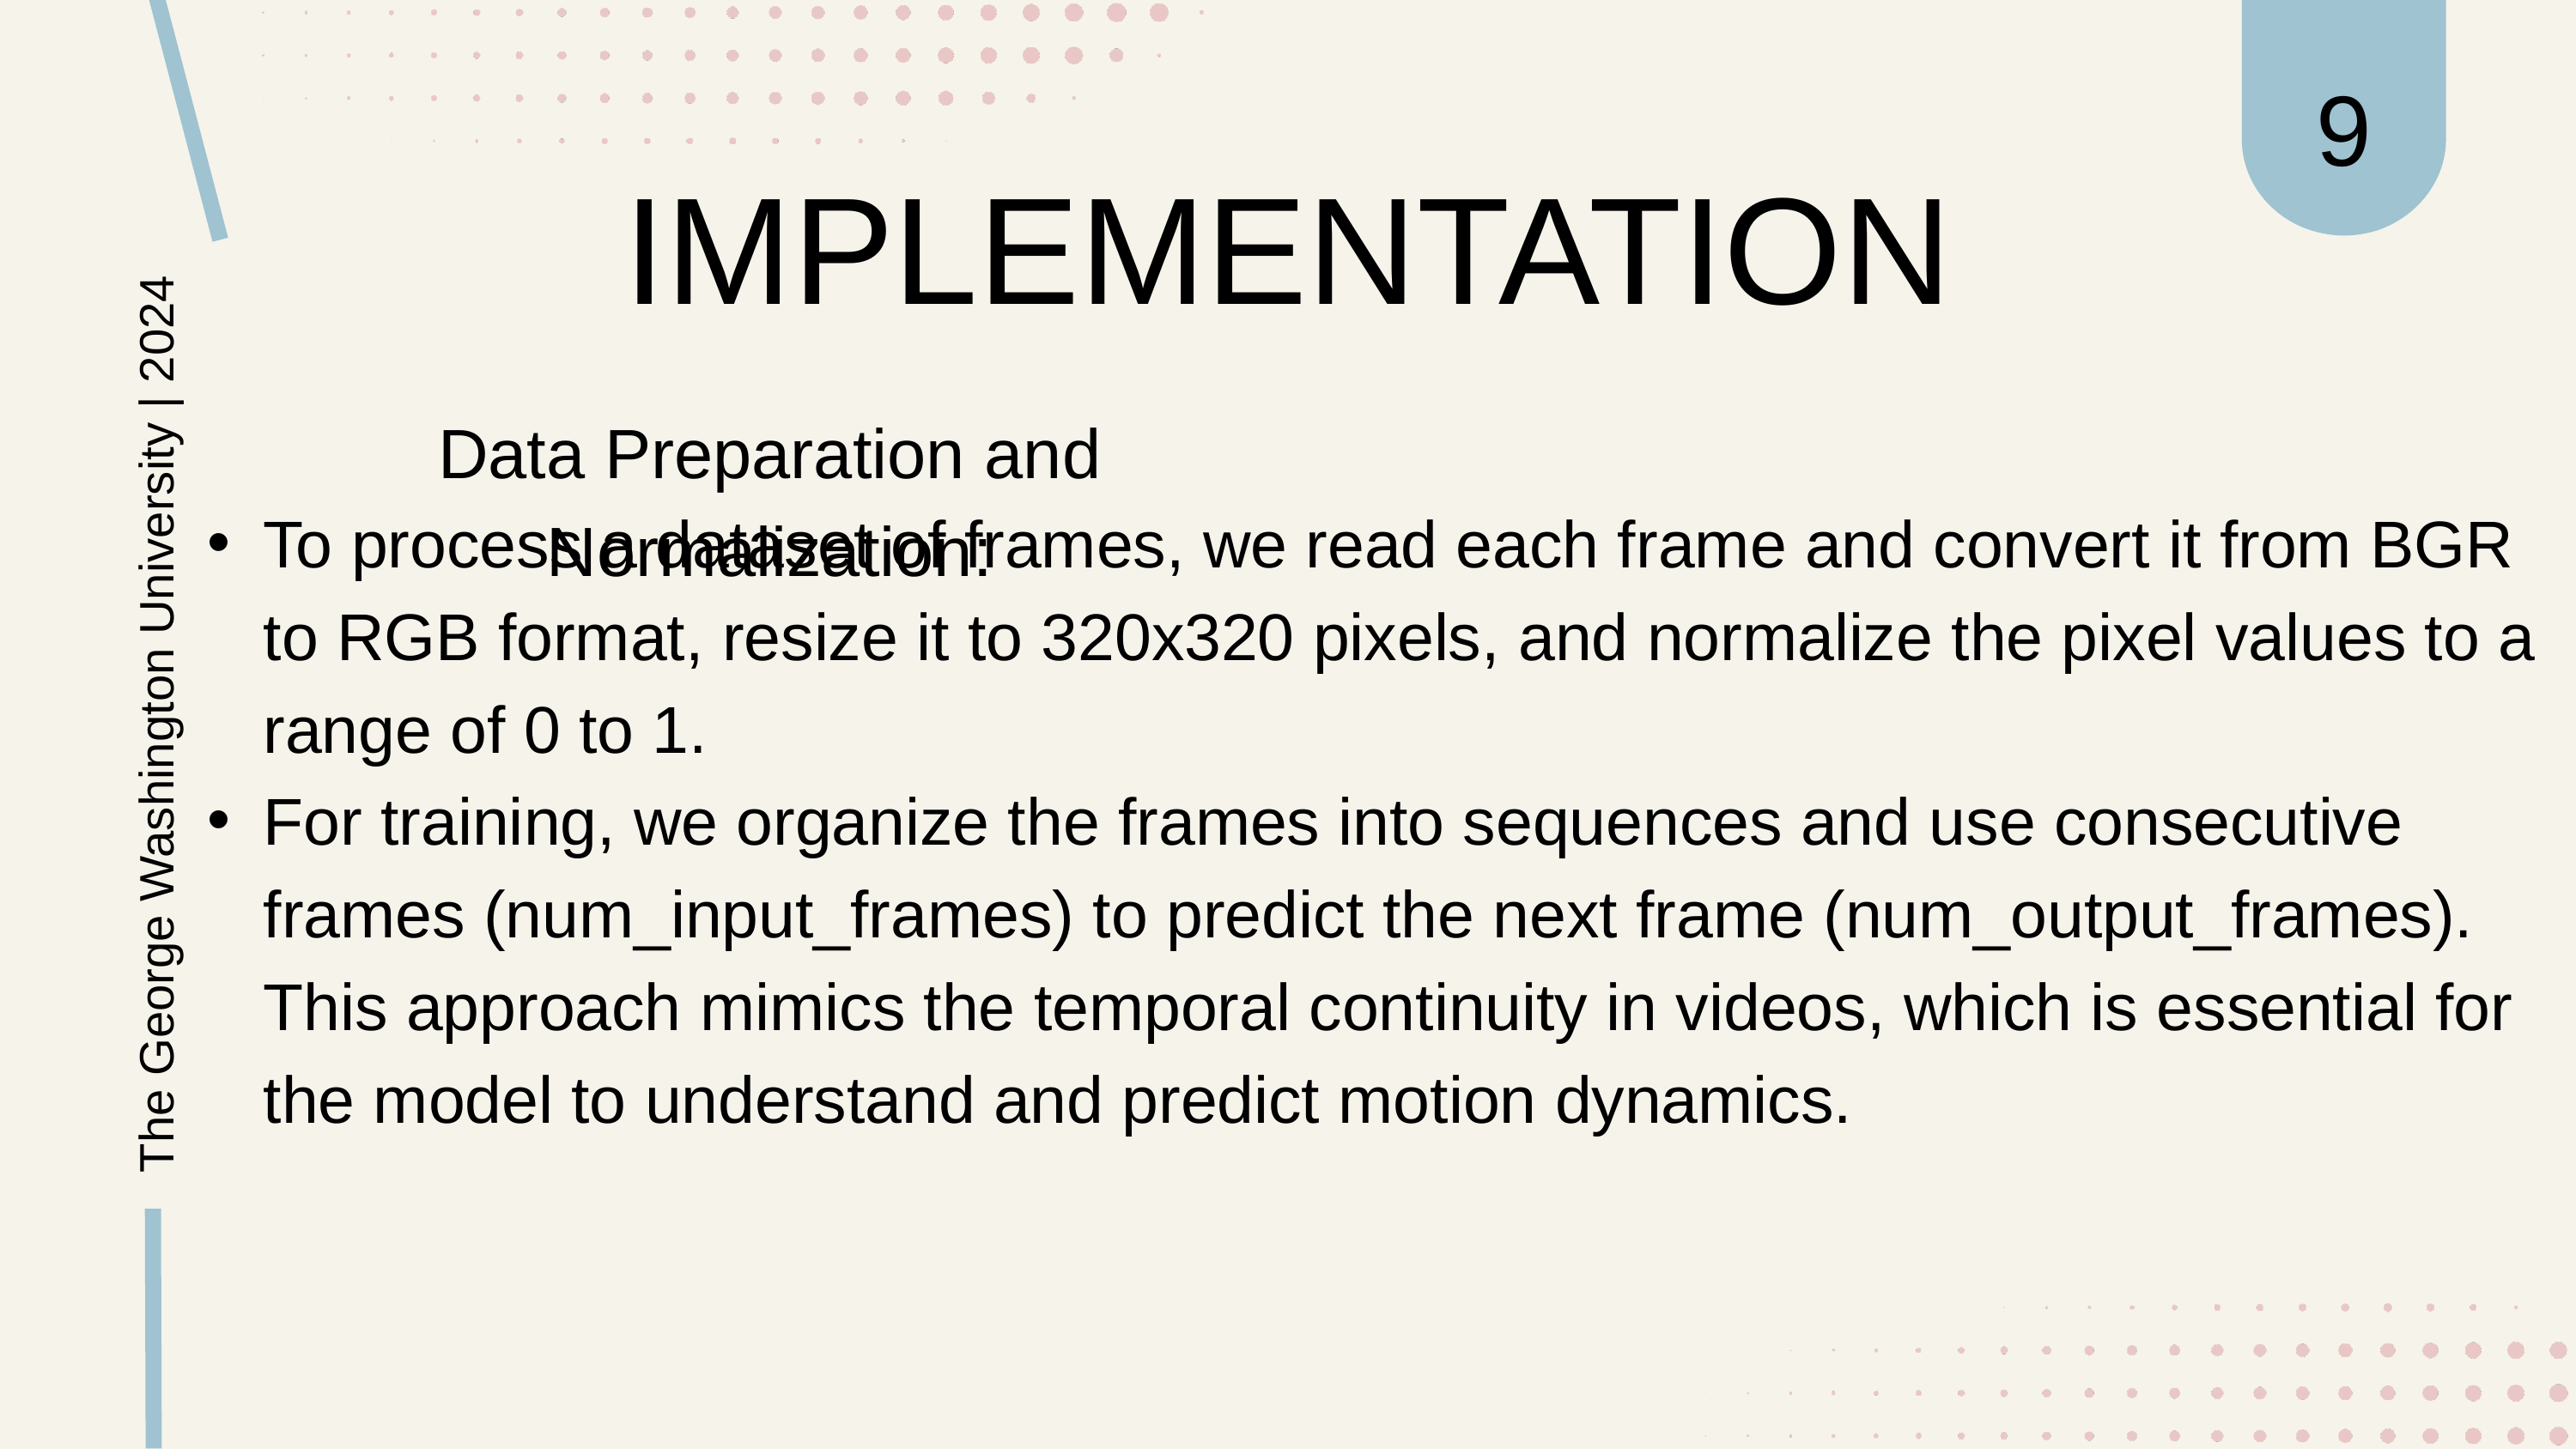

9

IMPLEMENTATION
Data Preparation and Normalization:
To process a dataset of frames, we read each frame and convert it from BGR to RGB format, resize it to 320x320 pixels, and normalize the pixel values to a range of 0 to 1.
For training, we organize the frames into sequences and use consecutive frames (num_input_frames) to predict the next frame (num_output_frames). This approach mimics the temporal continuity in videos, which is essential for the model to understand and predict motion dynamics.

The George Washington University | 2024